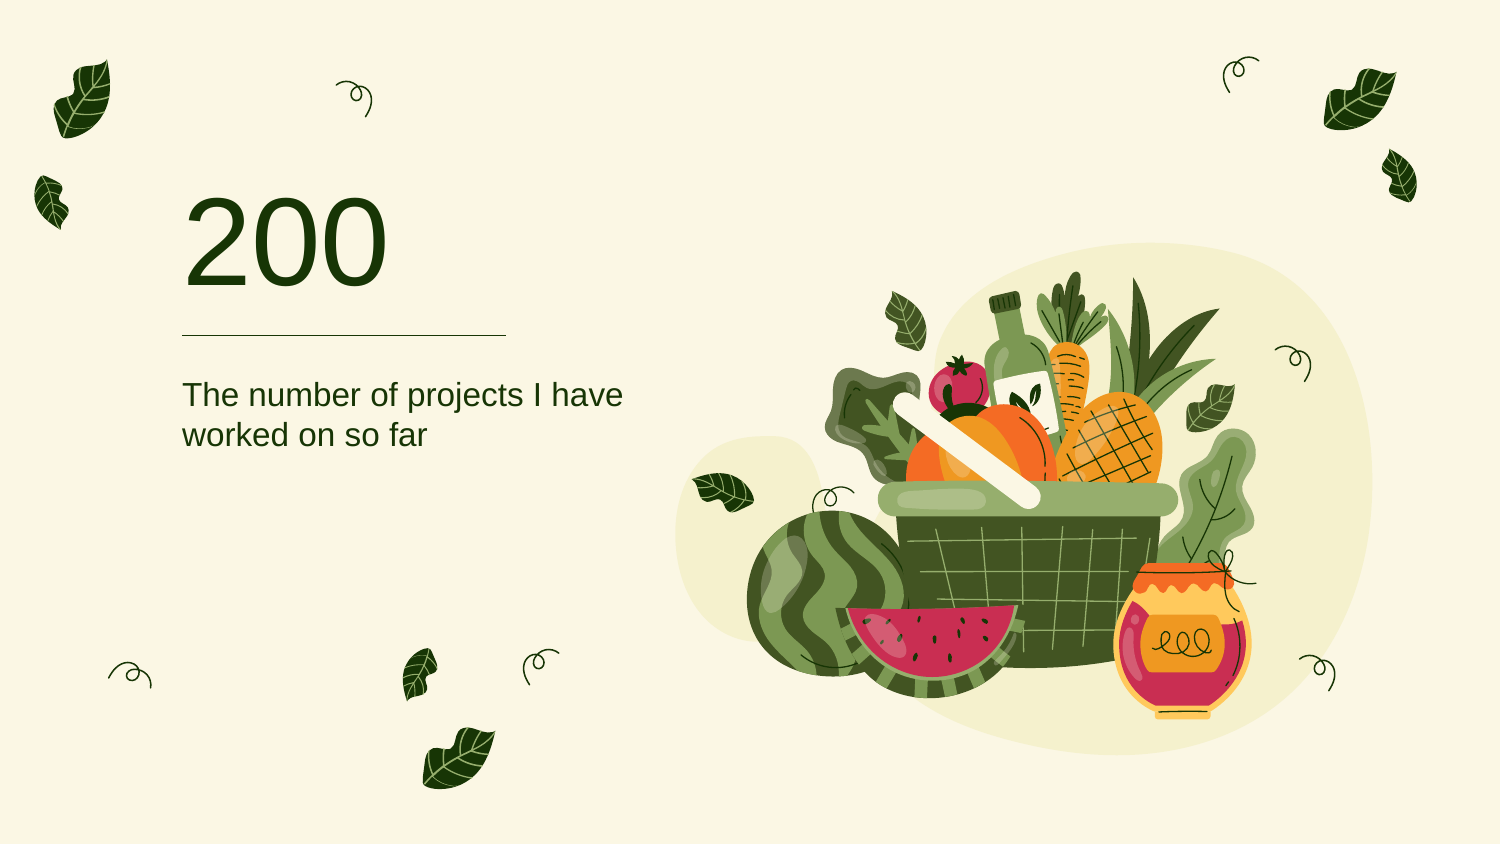

# 200

The number of projects I have worked on so far